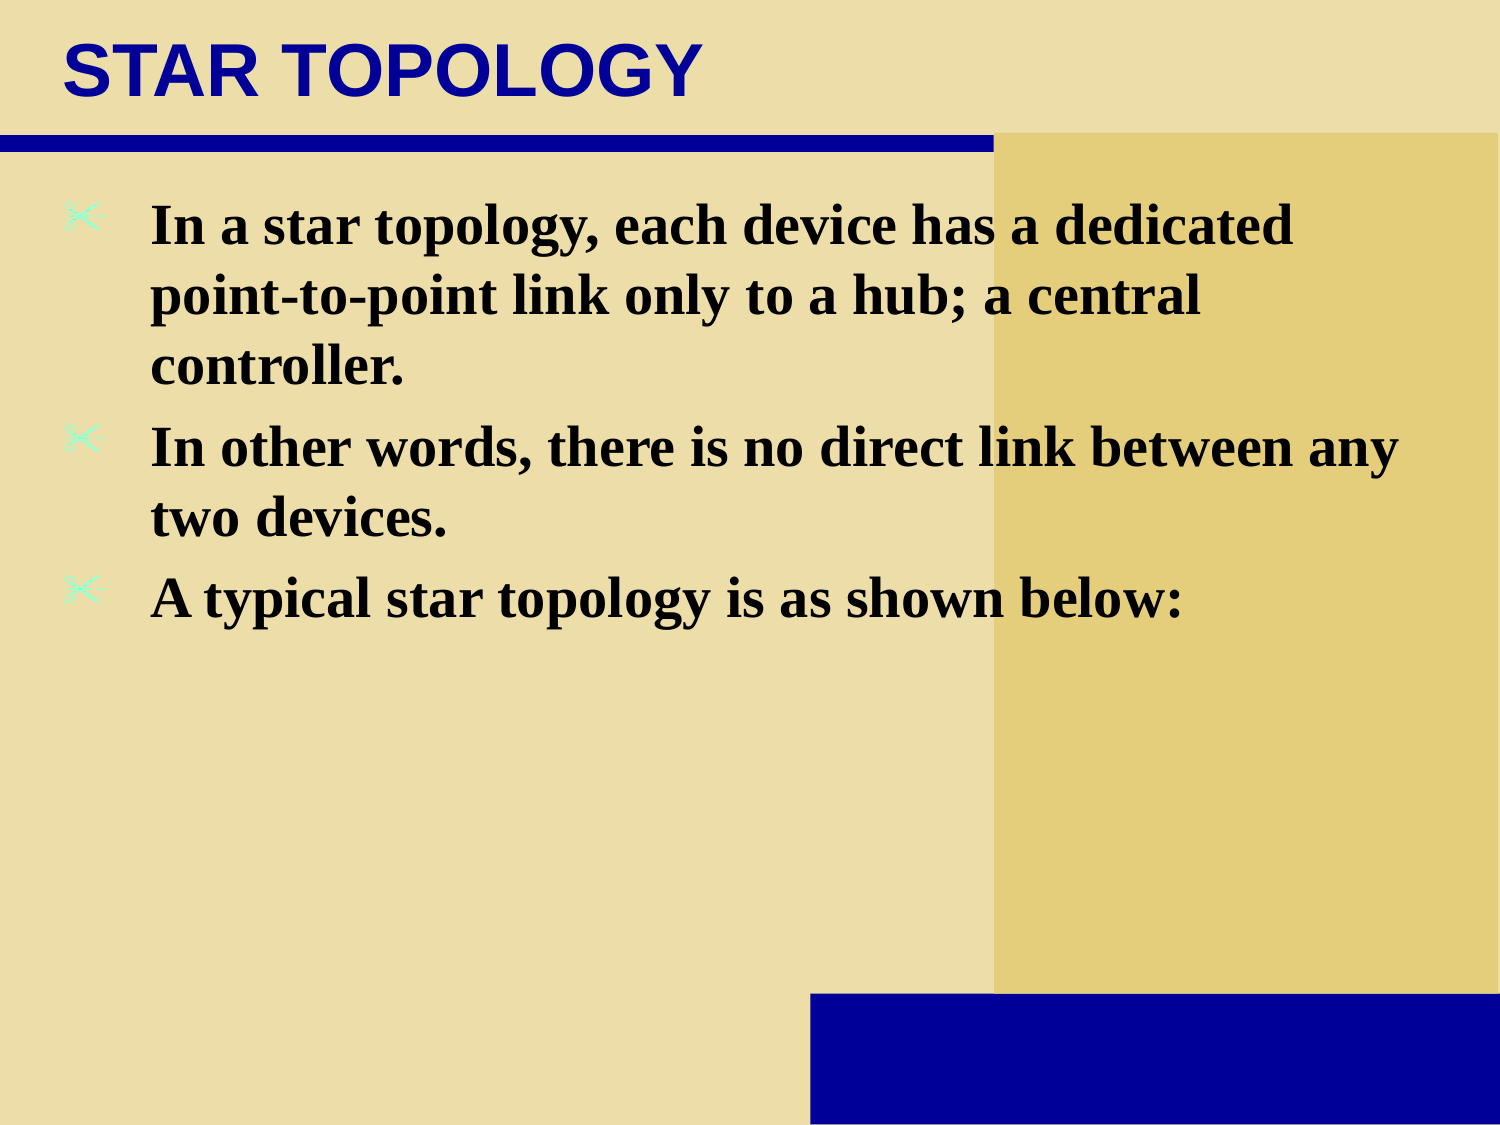

# STAR TOPOLOGY
In a star topology, each device has a dedicated point-to-point link only to a hub; a central controller.
In other words, there is no direct link between any two devices.
A typical star topology is as shown below: